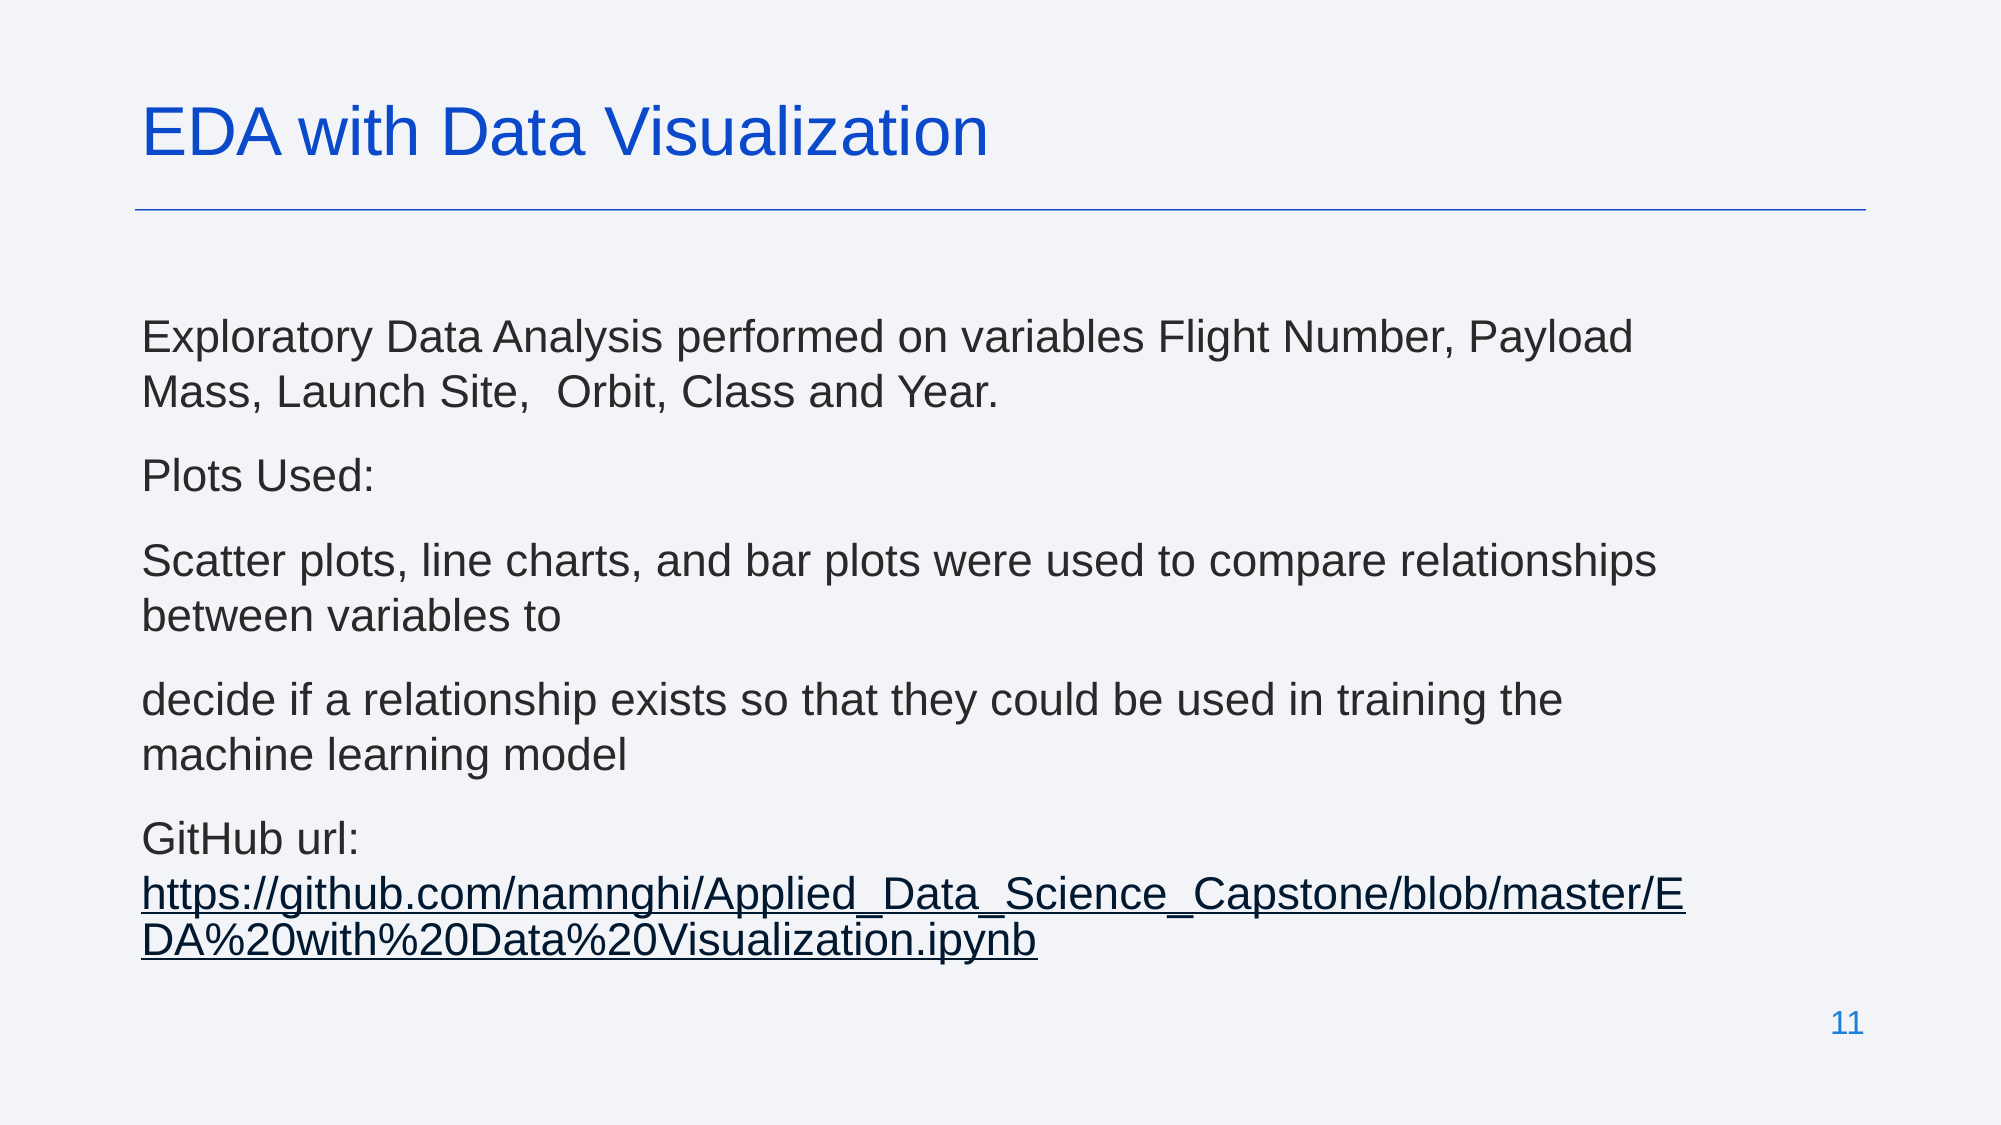

EDA with Data Visualization
Exploratory Data Analysis performed on variables Flight Number, Payload Mass, Launch Site,  Orbit, Class and Year.
Plots Used:
Scatter plots, line charts, and bar plots were used to compare relationships between variables to
decide if a relationship exists so that they could be used in training the machine learning model
GitHub url: https://github.com/namnghi/Applied_Data_Science_Capstone/blob/master/EDA%20with%20Data%20Visualization.ipynb
11